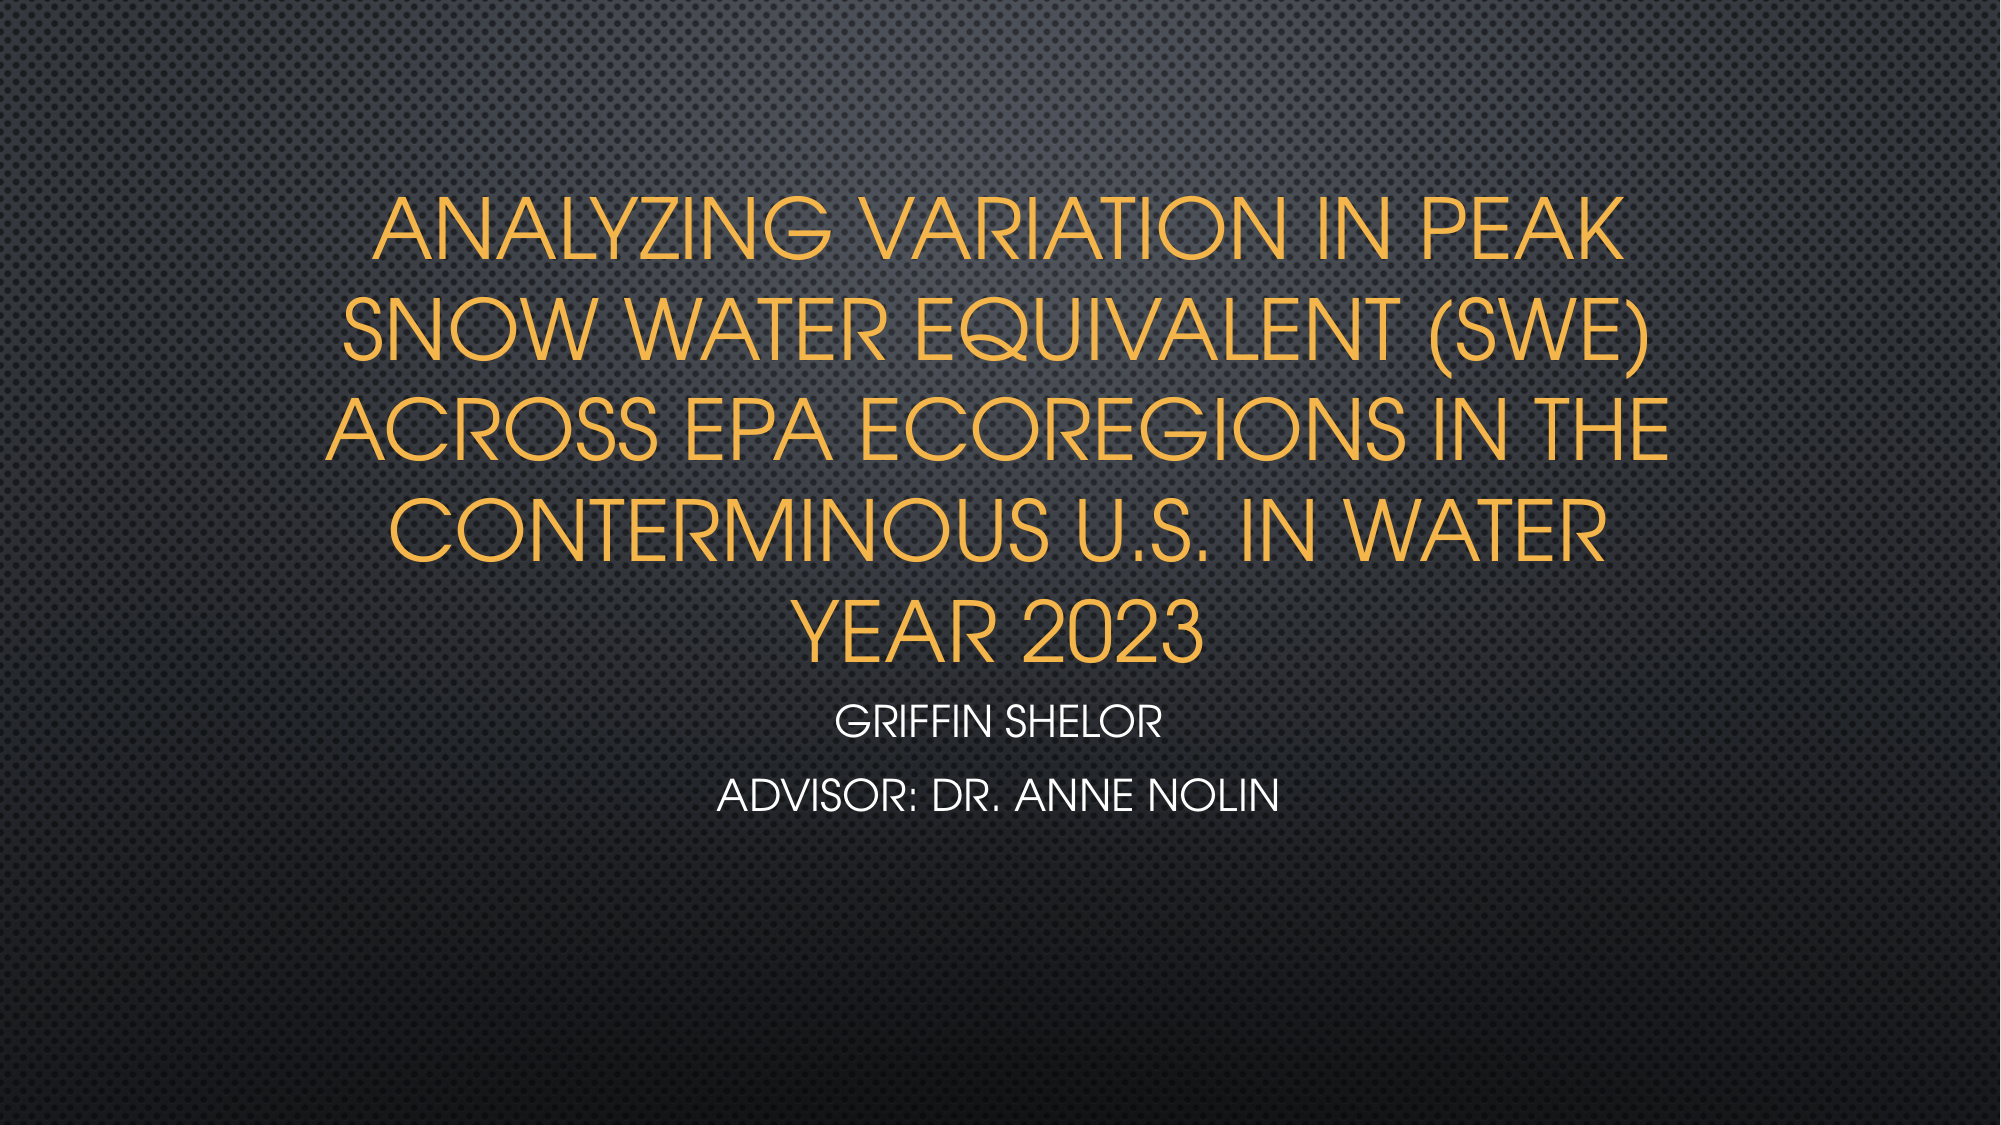

# Analyzing Variation in Peak Snow Water Equivalent (SWE) Across EPA Ecoregions in the Conterminous U.S. in Water Year 2023
Griffin Shelor
Advisor: Dr. Anne Nolin